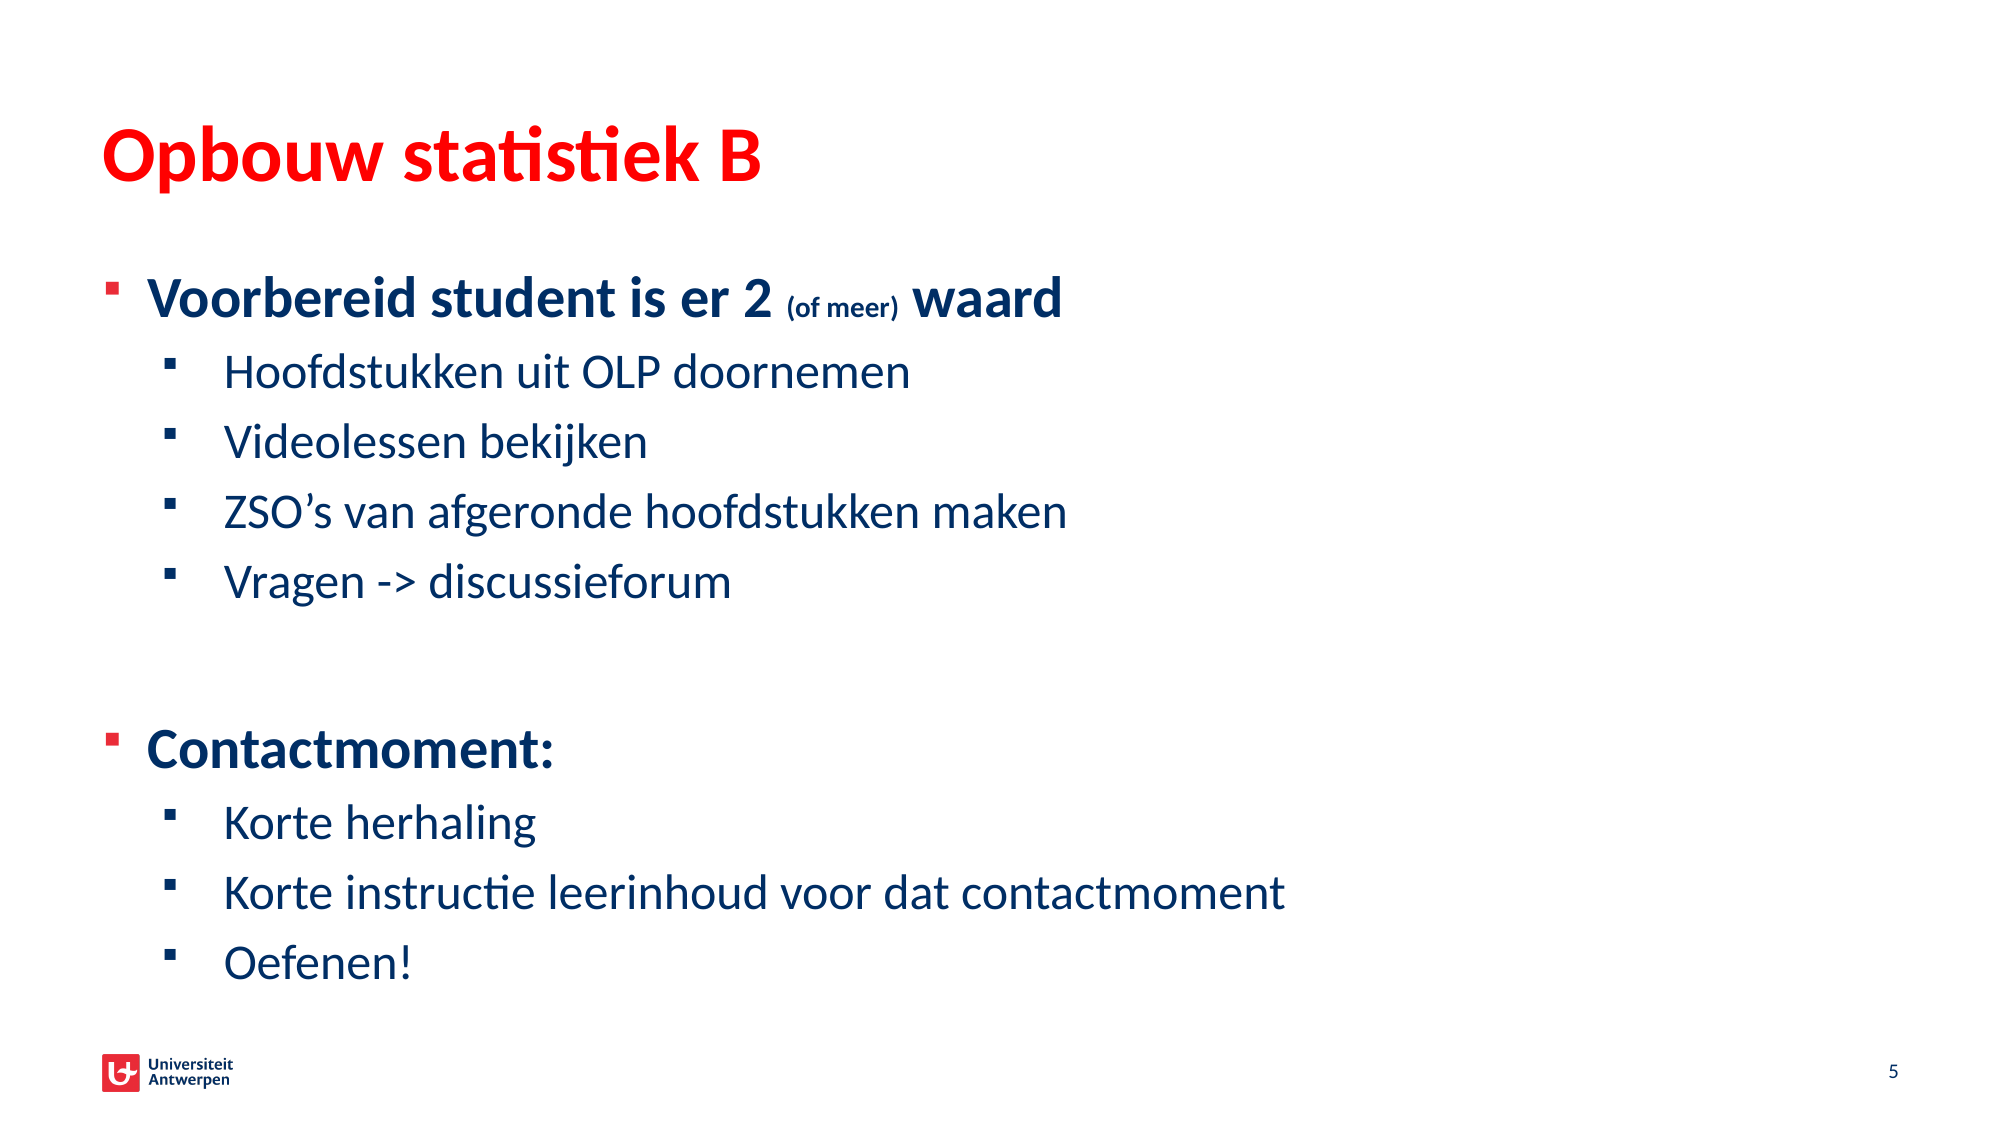

# Opbouw statistiek B
Voorbereid student is er 2 (of meer) waard
Hoofdstukken uit OLP doornemen
Videolessen bekijken
ZSO’s van afgeronde hoofdstukken maken
Vragen -> discussieforum

Contactmoment:
Korte herhaling
Korte instructie leerinhoud voor dat contactmoment
Oefenen!

5